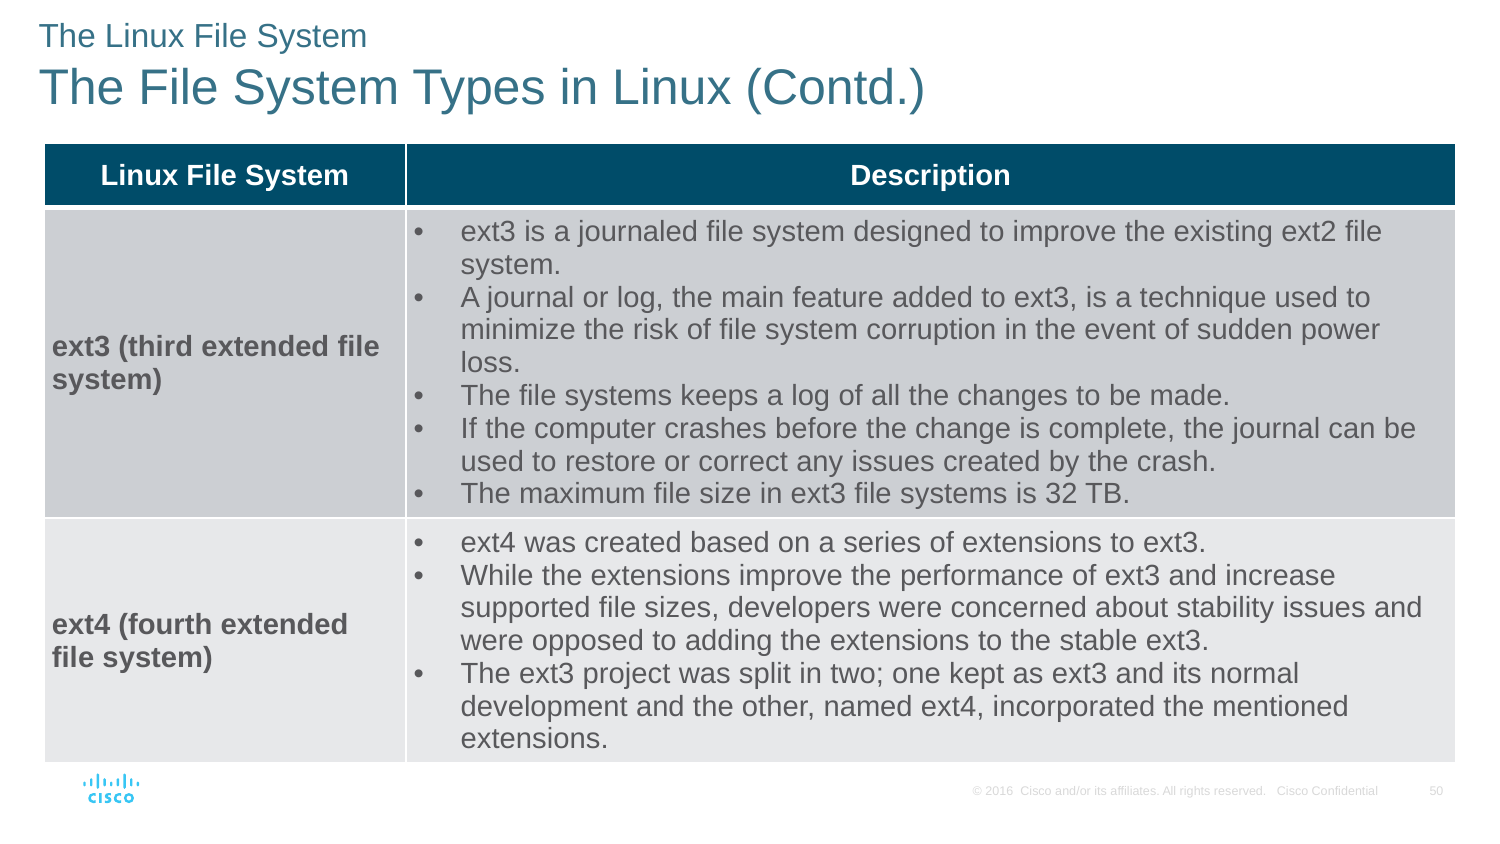

The Linux File System
The File System Types in Linux (Contd.)
| Linux File System | Description |
| --- | --- |
| ext3 (third extended file system) | ext3 is a journaled file system designed to improve the existing ext2 file system. A journal or log, the main feature added to ext3, is a technique used to minimize the risk of file system corruption in the event of sudden power loss. The file systems keeps a log of all the changes to be made. If the computer crashes before the change is complete, the journal can be used to restore or correct any issues created by the crash. The maximum file size in ext3 file systems is 32 TB. |
| ext4 (fourth extended file system) | ext4 was created based on a series of extensions to ext3. While the extensions improve the performance of ext3 and increase supported file sizes, developers were concerned about stability issues and were opposed to adding the extensions to the stable ext3. The ext3 project was split in two; one kept as ext3 and its normal development and the other, named ext4, incorporated the mentioned extensions. |